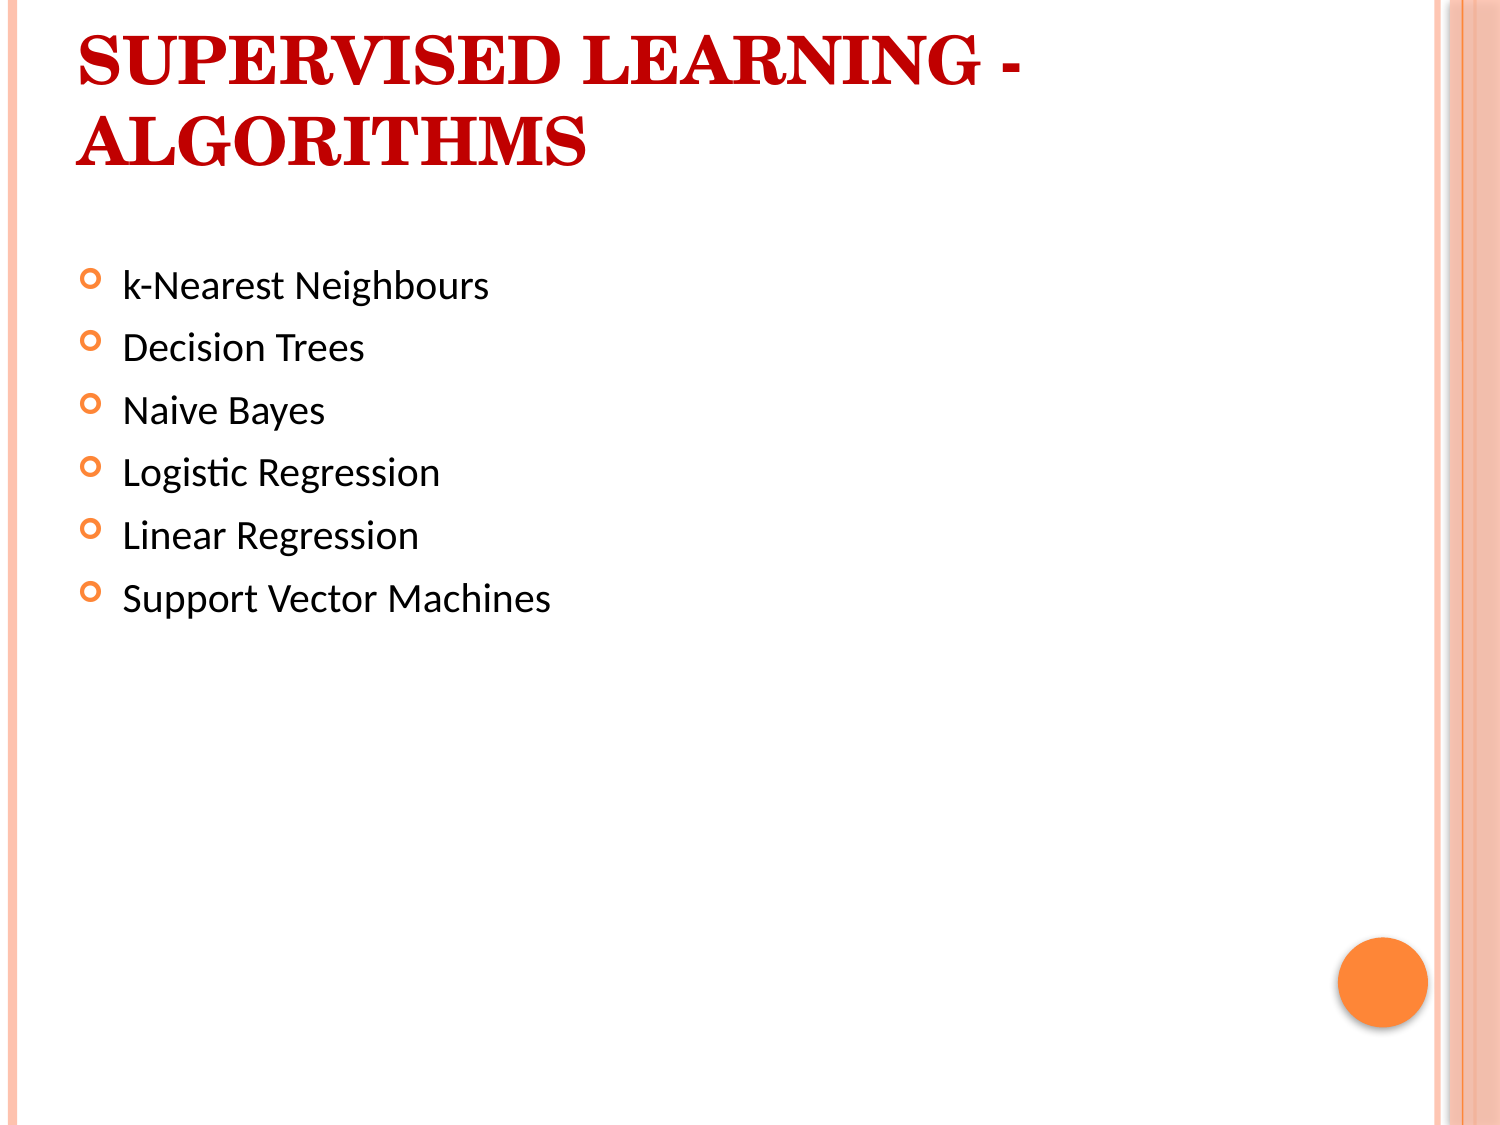

# Supervised Learning -Algorithms
k-Nearest Neighbours
Decision Trees
Naive Bayes
Logistic Regression
Linear Regression
Support Vector Machines